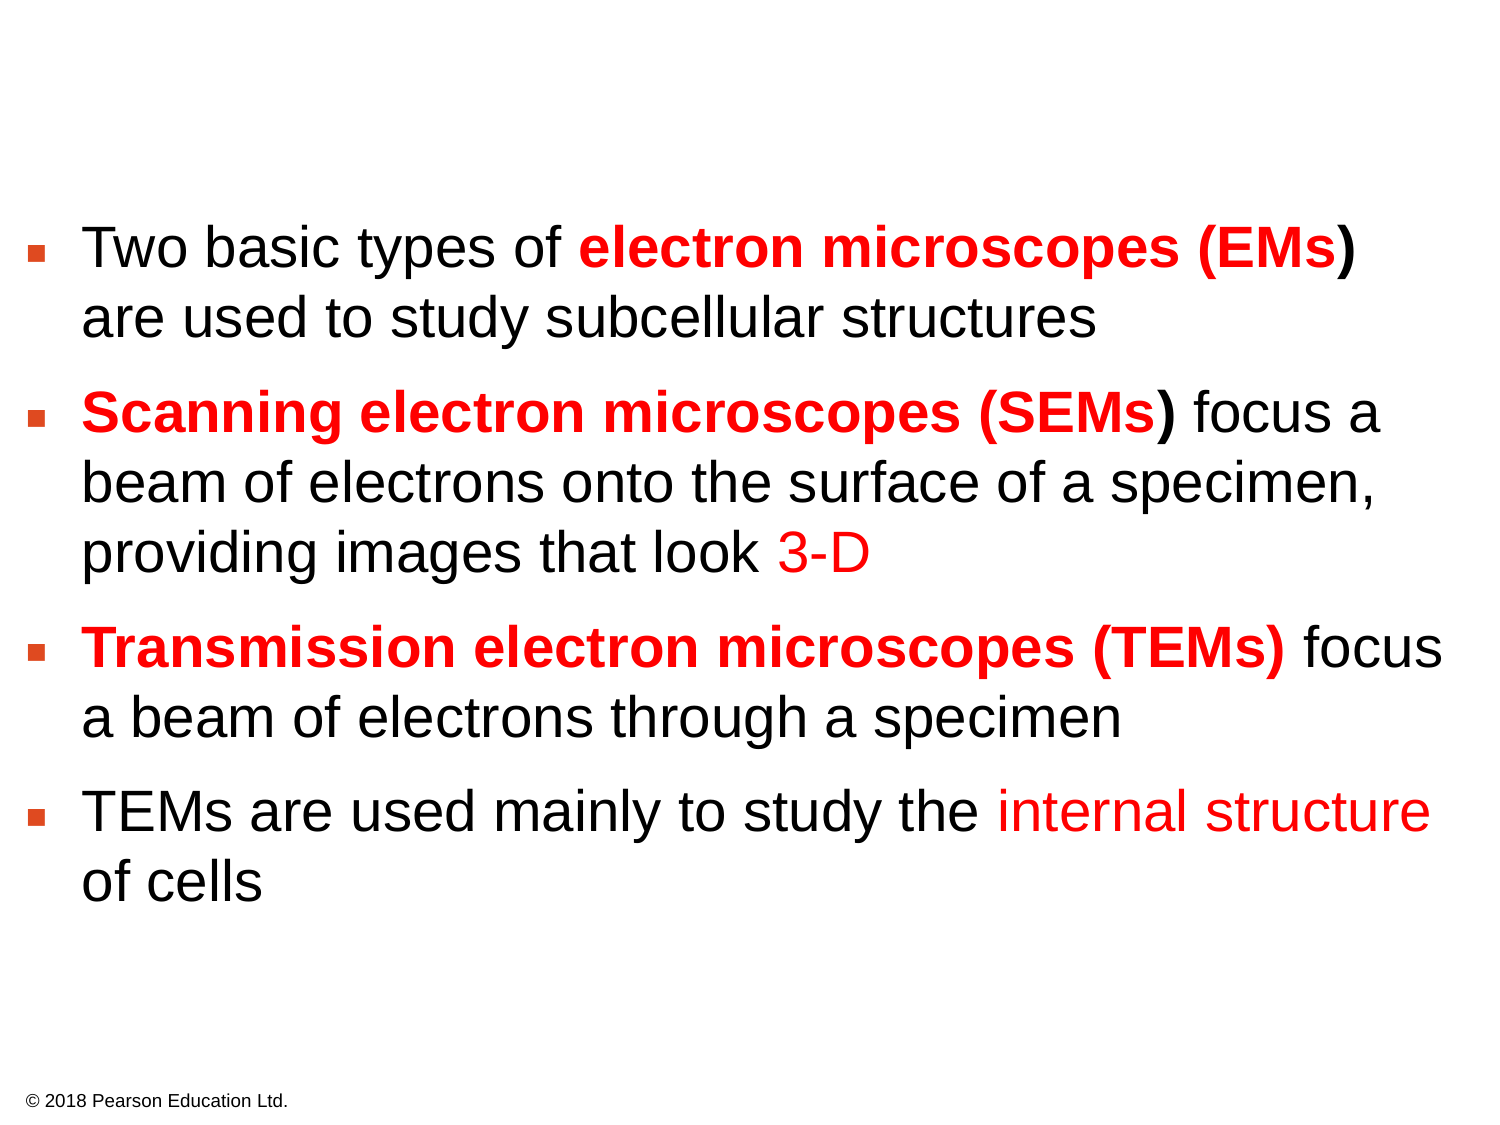

Two basic types of electron microscopes (EMs) are used to study subcellular structures
Scanning electron microscopes (SEMs) focus a beam of electrons onto the surface of a specimen, providing images that look 3-D
Transmission electron microscopes (TEMs) focus a beam of electrons through a specimen
TEMs are used mainly to study the internal structure of cells
© 2018 Pearson Education Ltd.